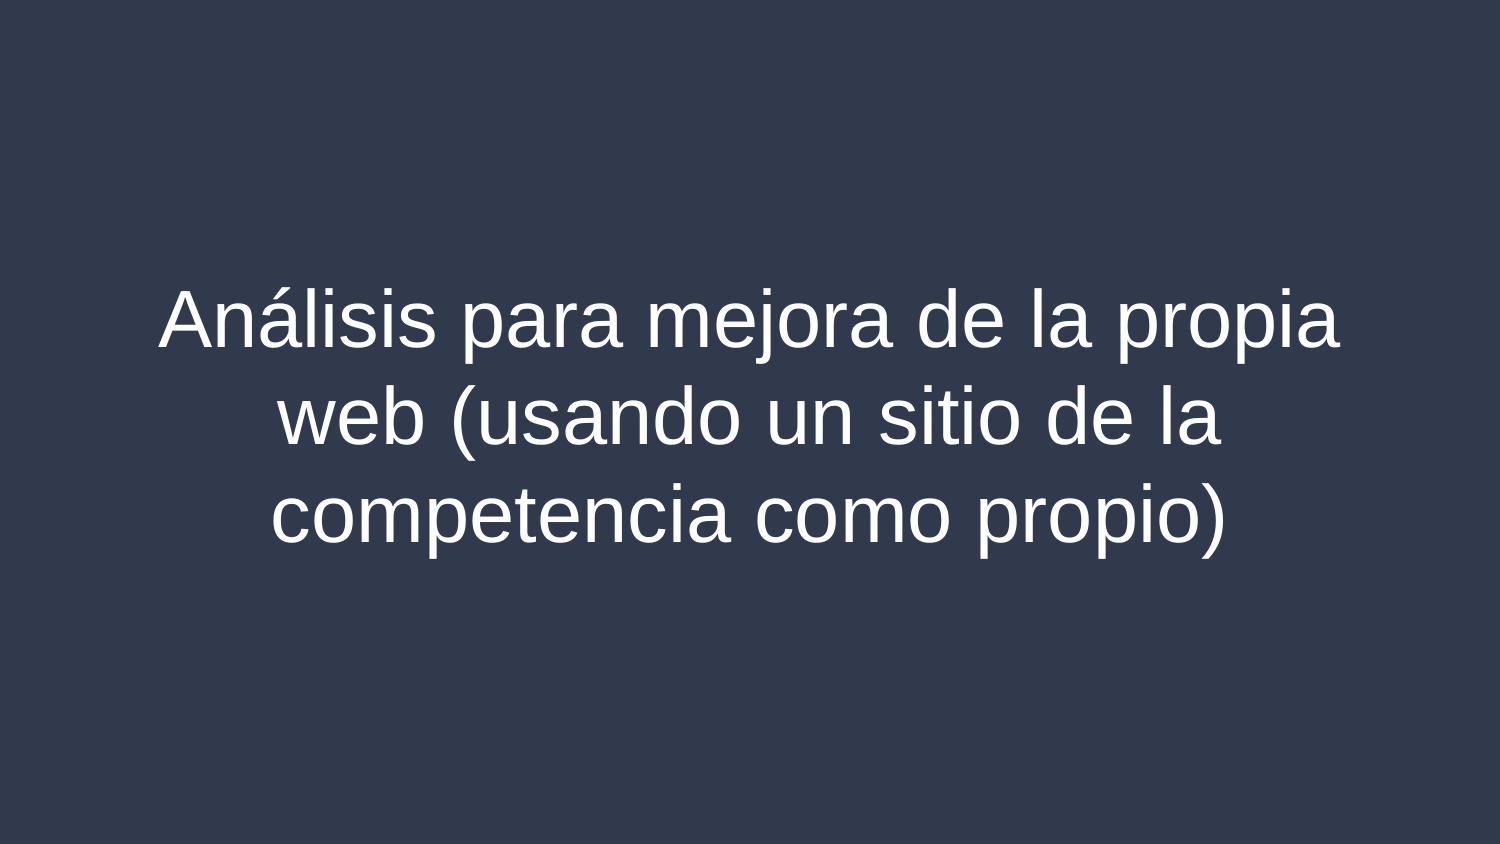

# Análisis para mejora de la propia web (usando un sitio de la competencia como propio)